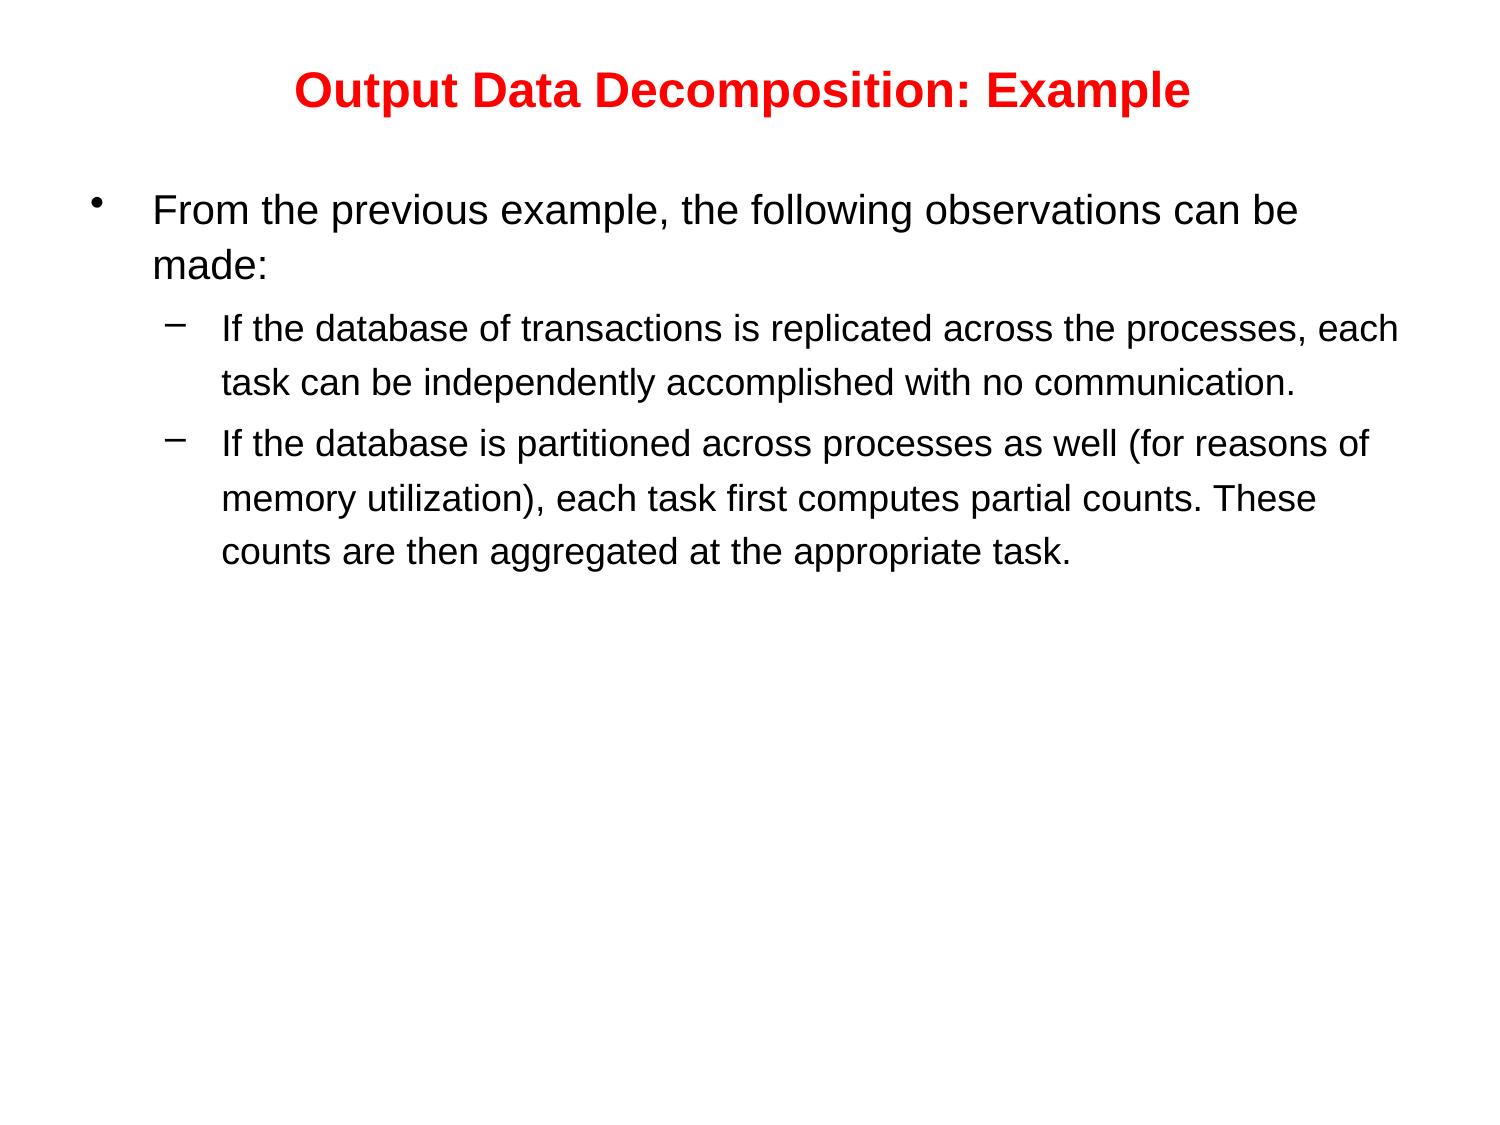

# Output Data Decomposition: Example
From the previous example, the following observations can be made:
If the database of transactions is replicated across the processes, each task can be independently accomplished with no communication.
If the database is partitioned across processes as well (for reasons of memory utilization), each task first computes partial counts. These counts are then aggregated at the appropriate task.